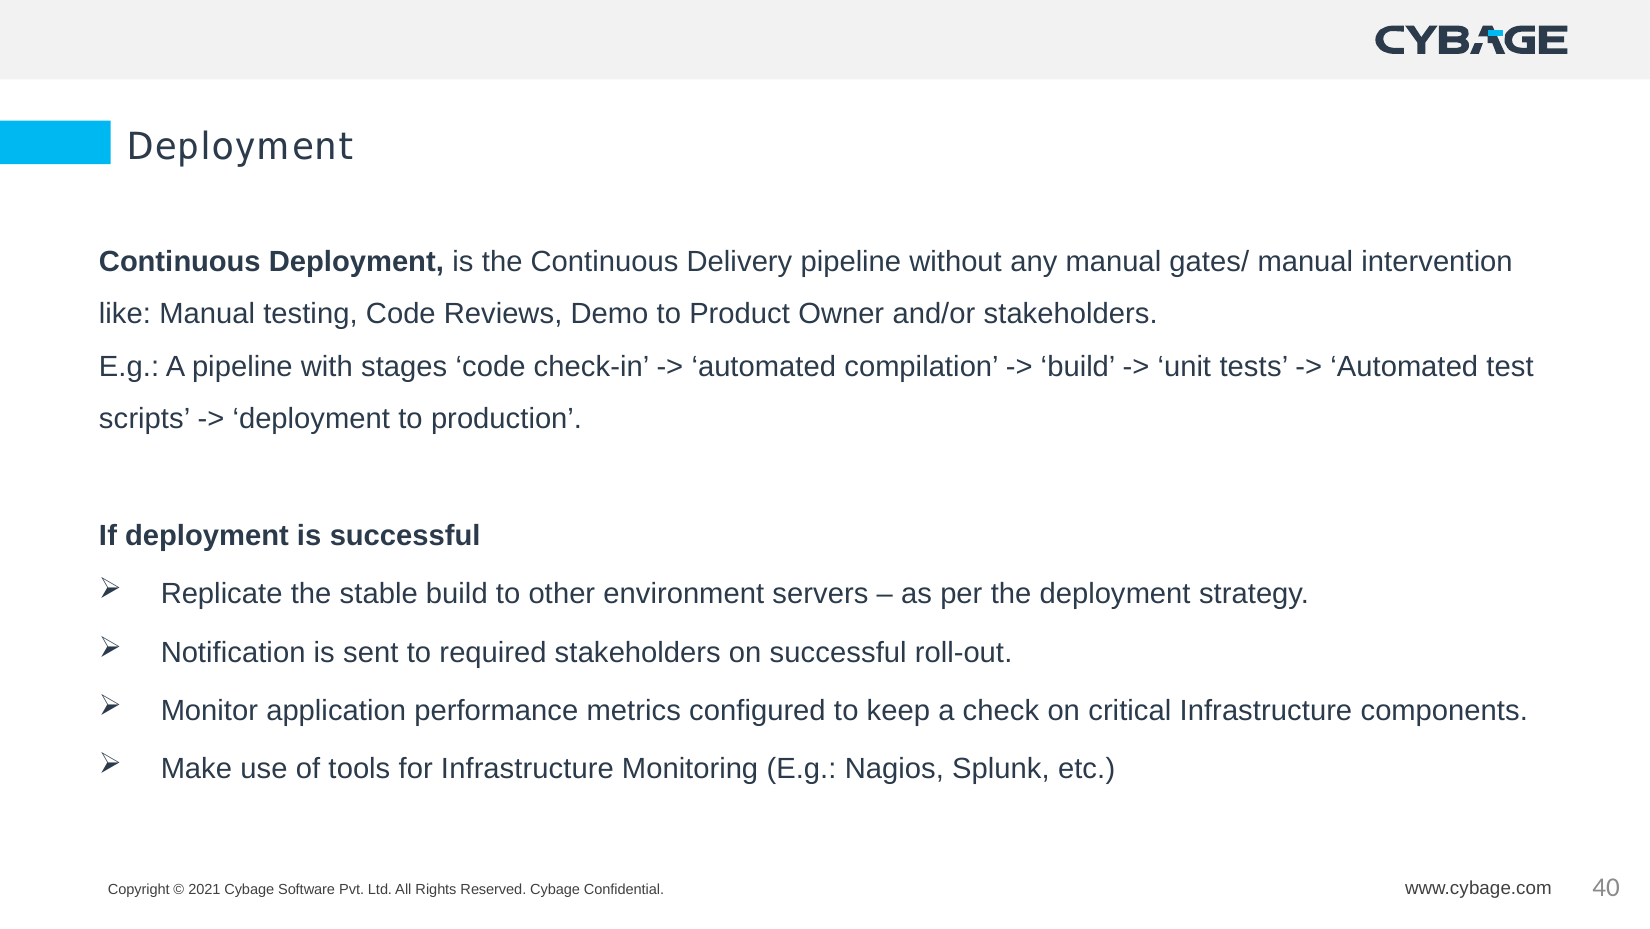

Deployment

Continuous Deployment, is the Continuous Delivery pipeline without any manual gates/ manual intervention like: Manual testing, Code Reviews, Demo to Product Owner and/or stakeholders.
E.g.: A pipeline with stages ‘code check-in’ -> ‘automated compilation’ -> ‘build’ -> ‘unit tests’ -> ‘Automated test scripts’ -> ‘deployment to production’.

If deployment is successful
Replicate the stable build to other environment servers – as per the deployment strategy.
Notification is sent to required stakeholders on successful roll-out.
Monitor application performance metrics configured to keep a check on critical Infrastructure components.
Make use of tools for Infrastructure Monitoring (E.g.: Nagios, Splunk, etc.)
40